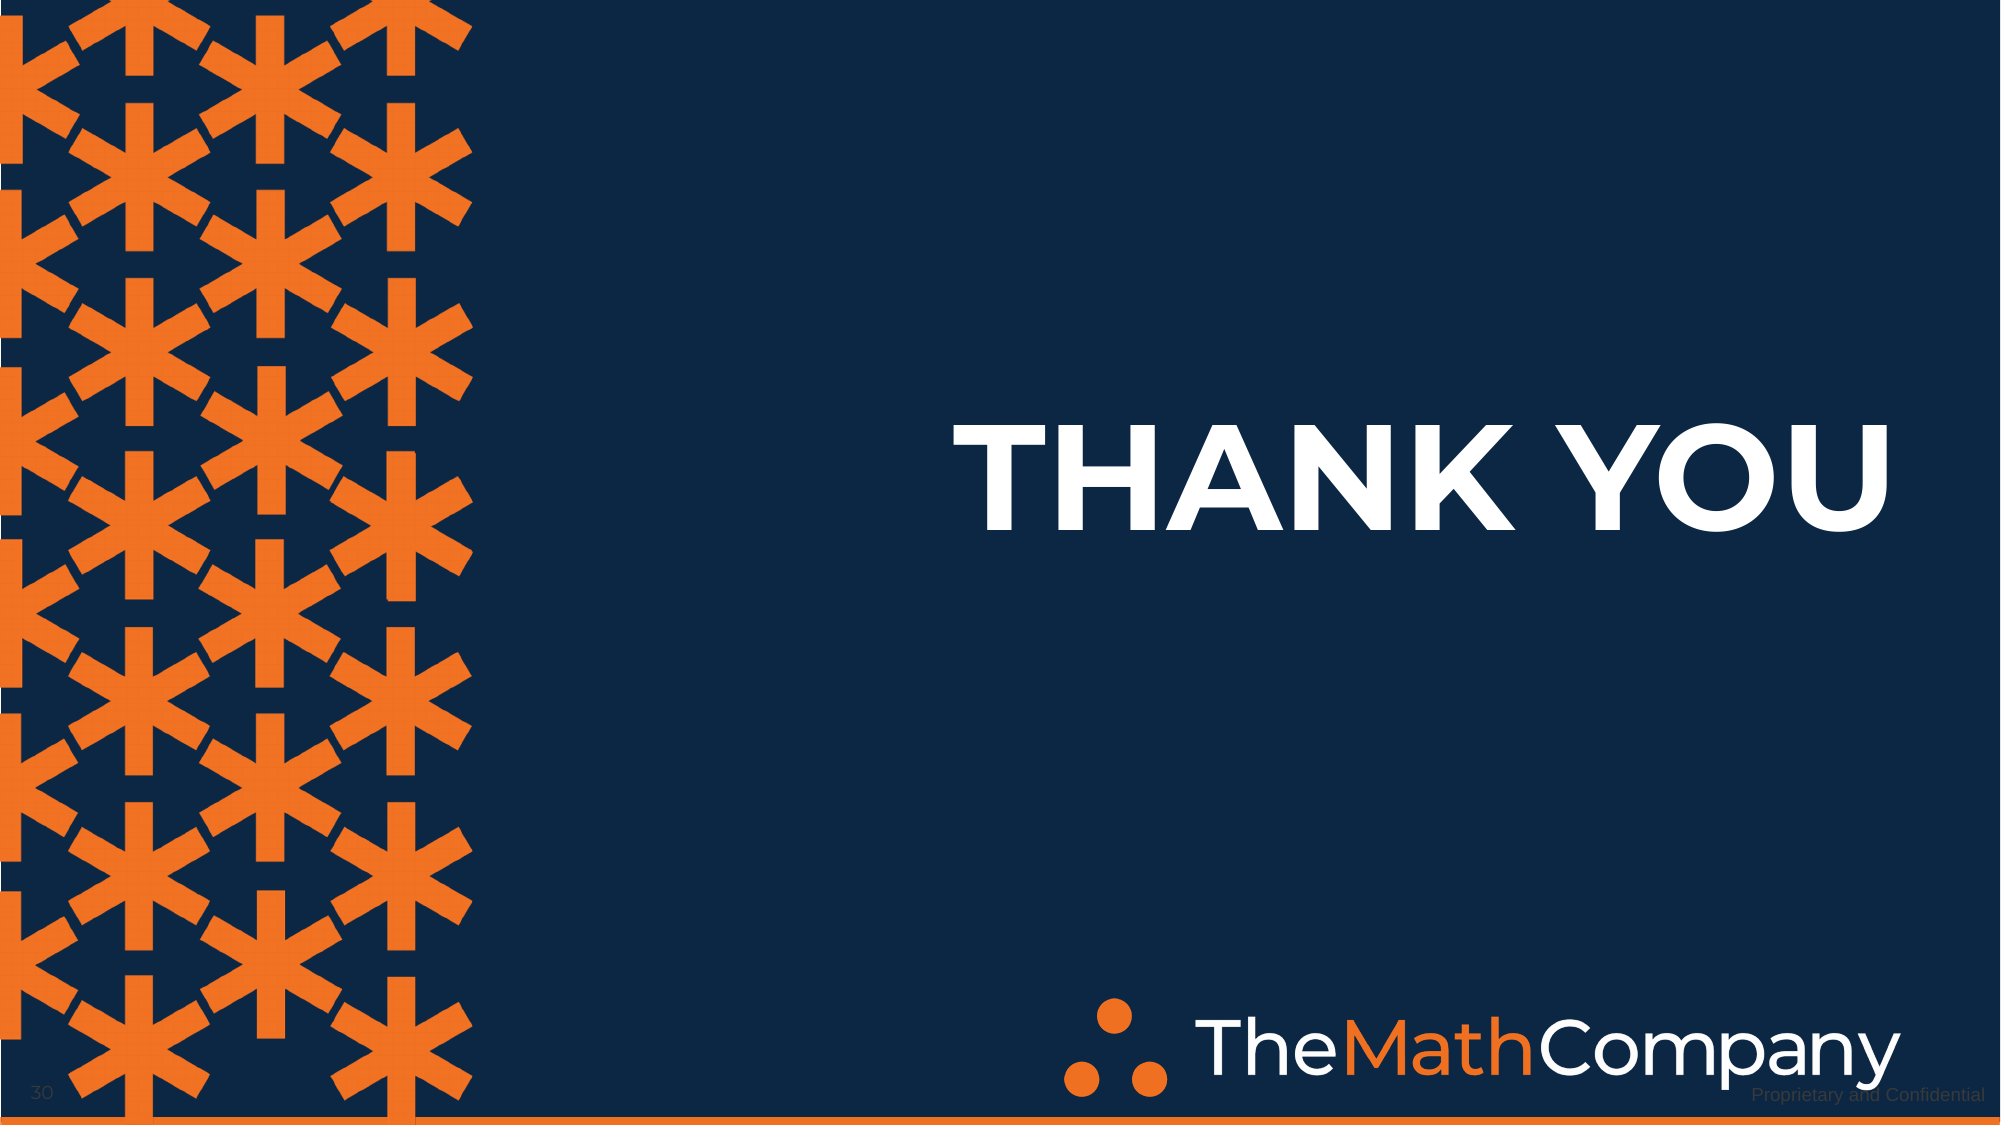

# Thank you
30
Proprietary and Confidential